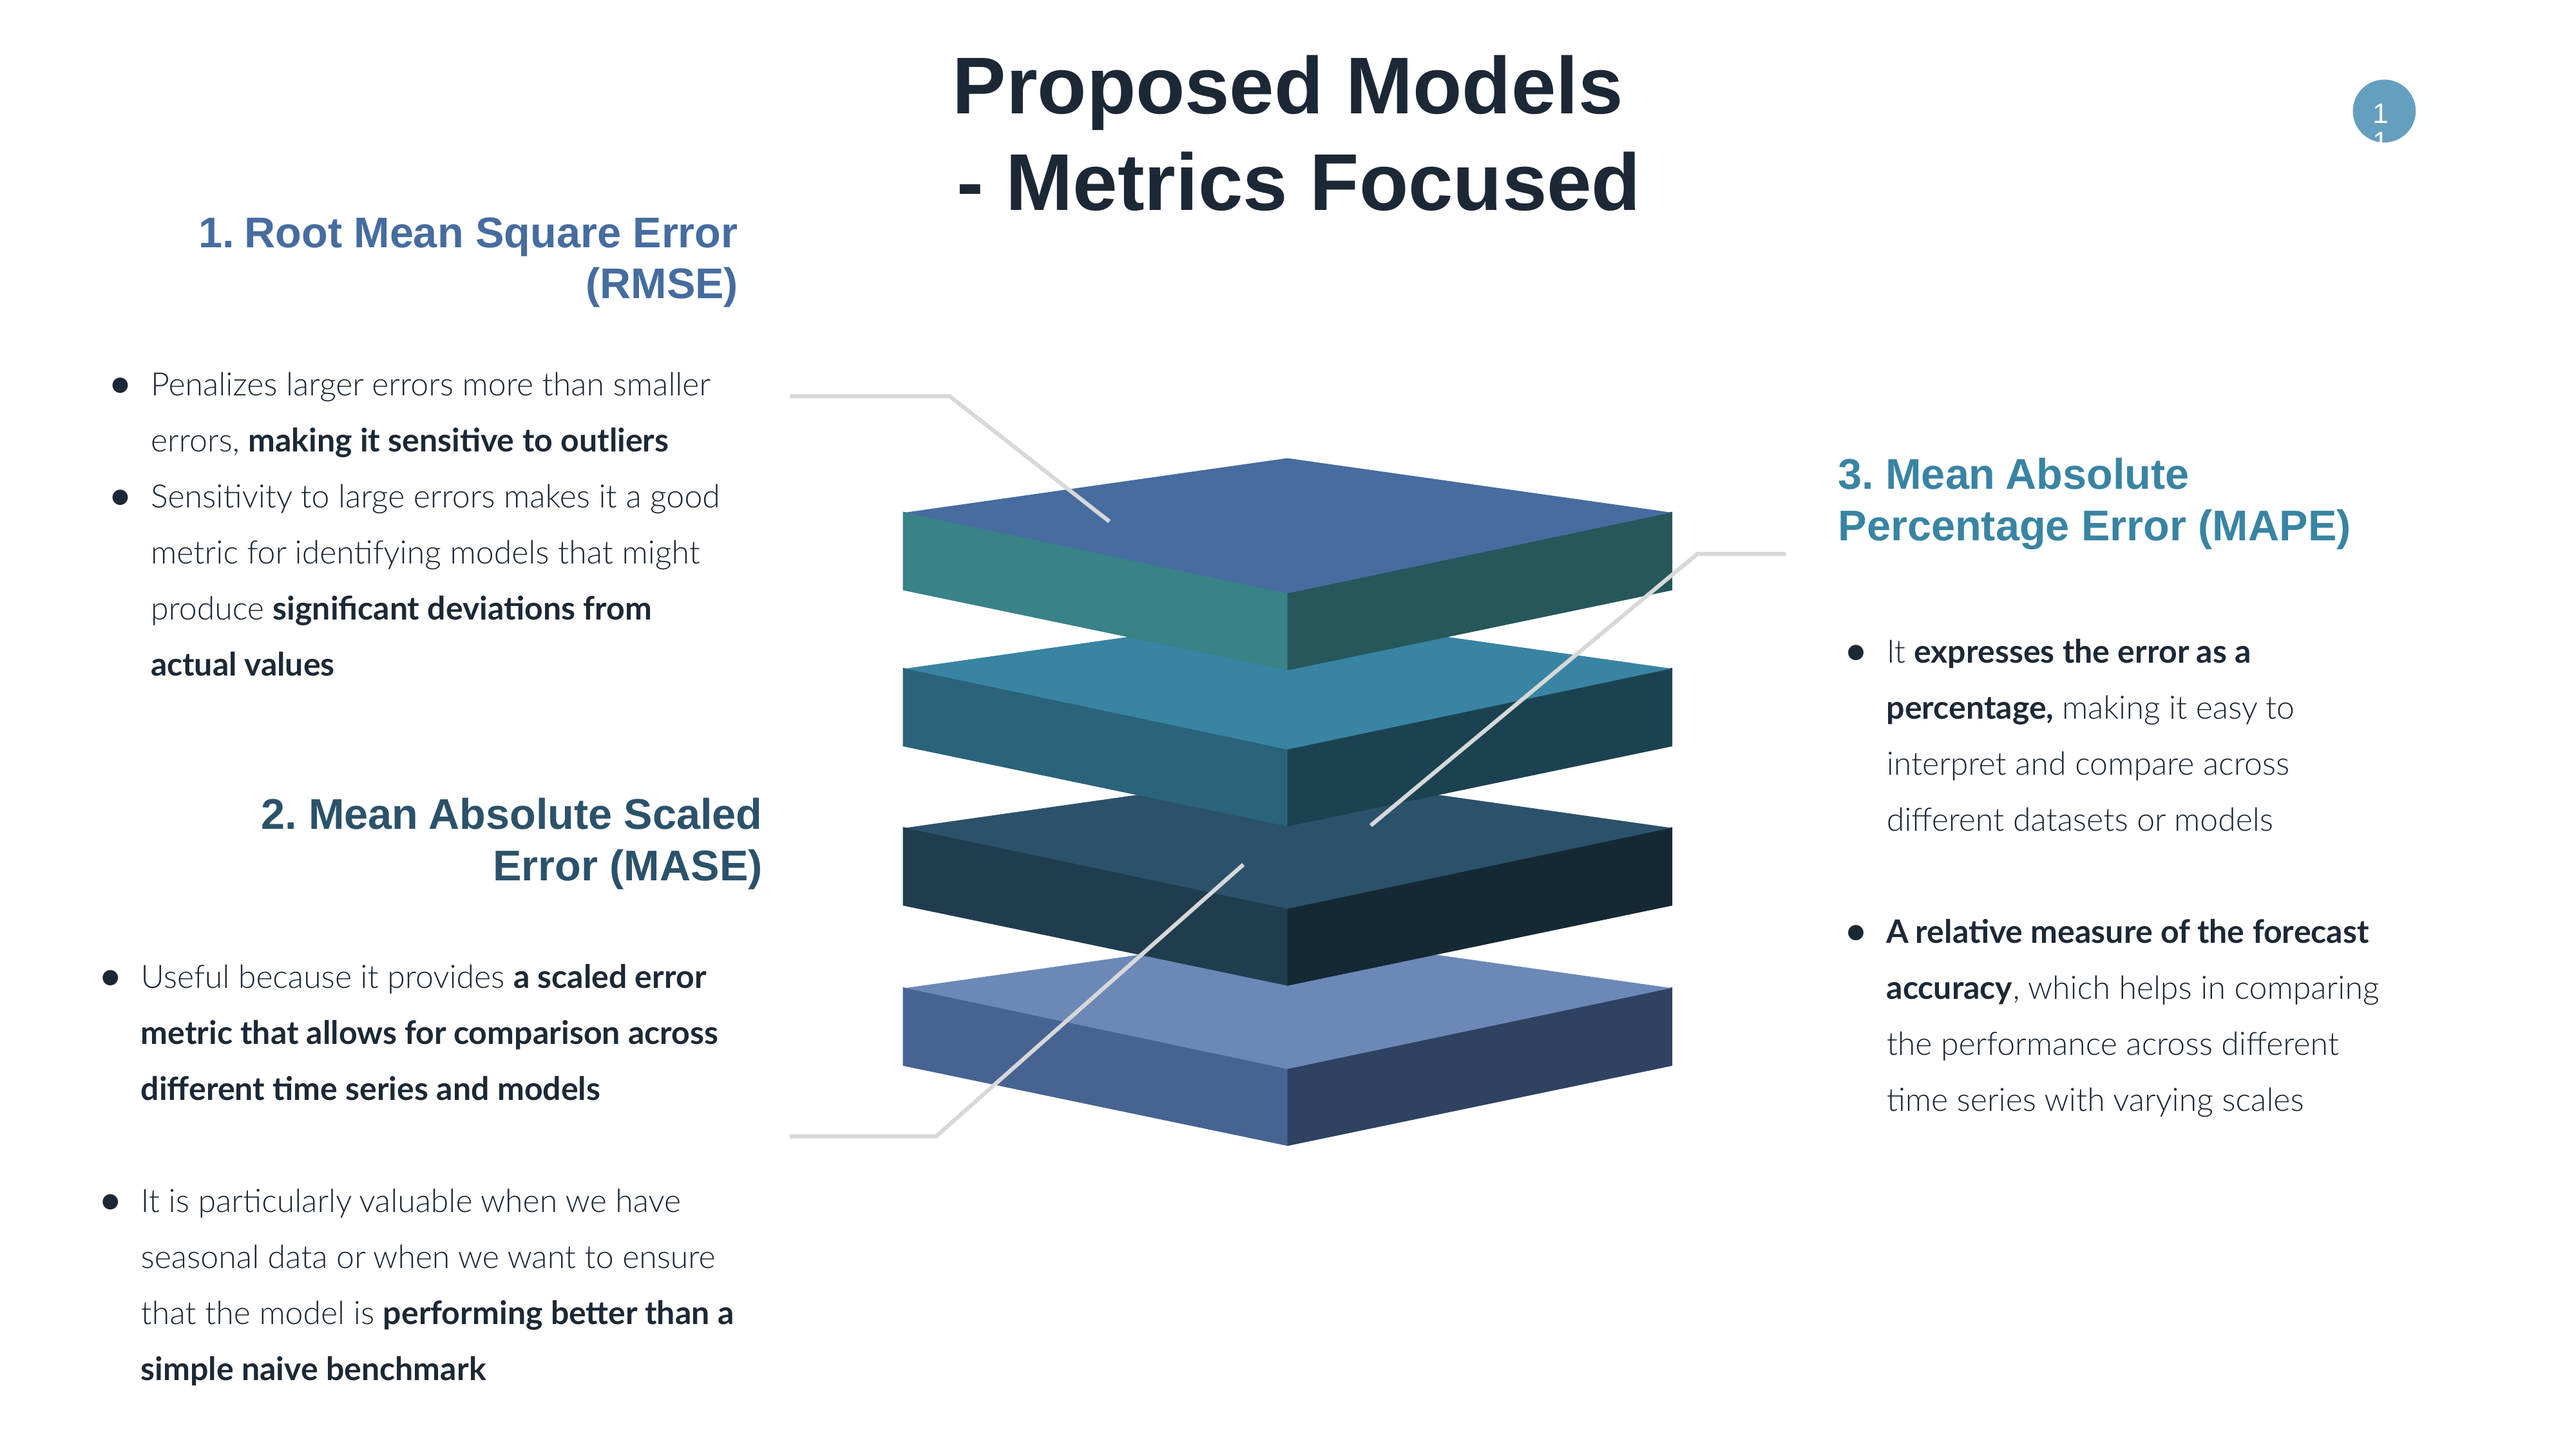

Proposed Models
 - Metrics Focused

Root Mean Square Error (RMSE)
Penalizes larger errors more than smaller errors, making it sensitive to outliers
Sensitivity to large errors makes it a good metric for identifying models that might produce significant deviations from actual values

3. Mean Absolute Percentage Error (MAPE)

It expresses the error as a percentage, making it easy to interpret and compare across different datasets or models

A relative measure of the forecast accuracy, which helps in comparing the performance across different time series with varying scales

2. Mean Absolute Scaled Error (MASE)

Useful because it provides a scaled error metric that allows for comparison across different time series and models

It is particularly valuable when we have seasonal data or when we want to ensure that the model is performing better than a simple naive benchmark